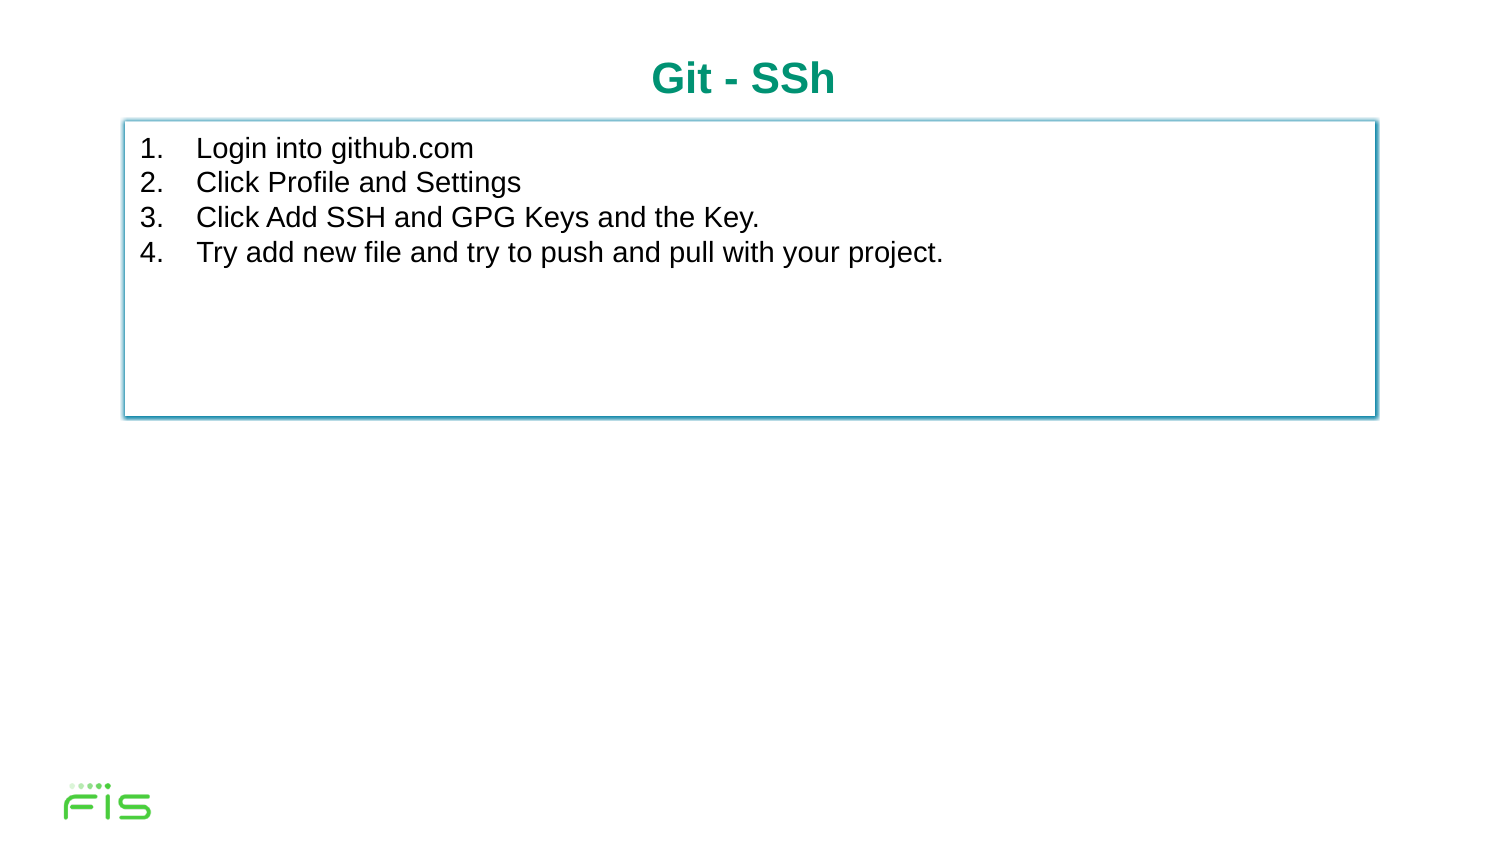

# Git - SSh
Login into github.com
Click Profile and Settings
Click Add SSH and GPG Keys and the Key.
4.    Try add new file and try to push and pull with your project.

18